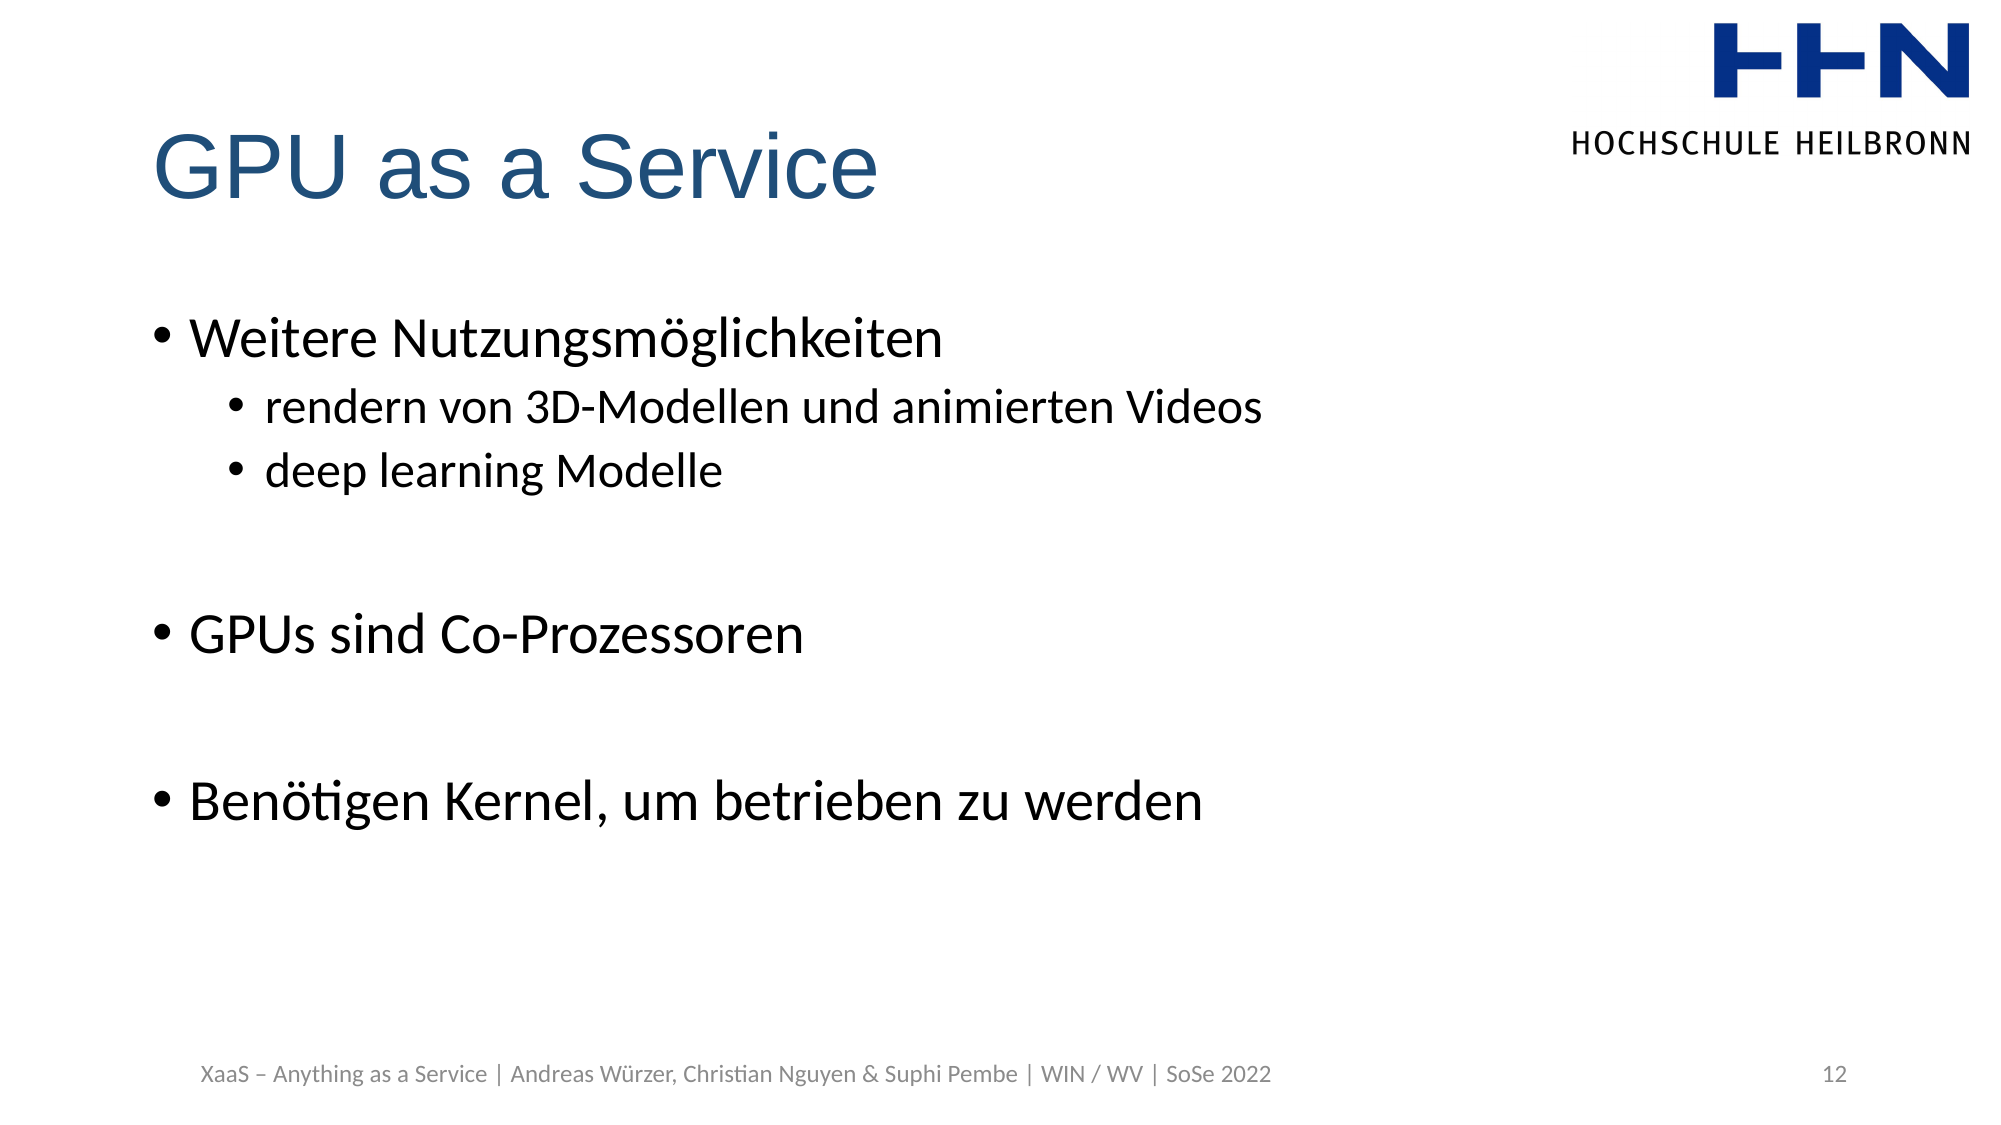

# GPU as a Service
Weitere Nutzungsmöglichkeiten
rendern von 3D-Modellen und animierten Videos
deep learning Modelle

GPUs sind Co-Prozessoren

Benötigen Kernel, um betrieben zu werden
XaaS – Anything as a Service | Andreas Würzer, Christian Nguyen & Suphi Pembe | WIN / WV | SoSe 2022
12